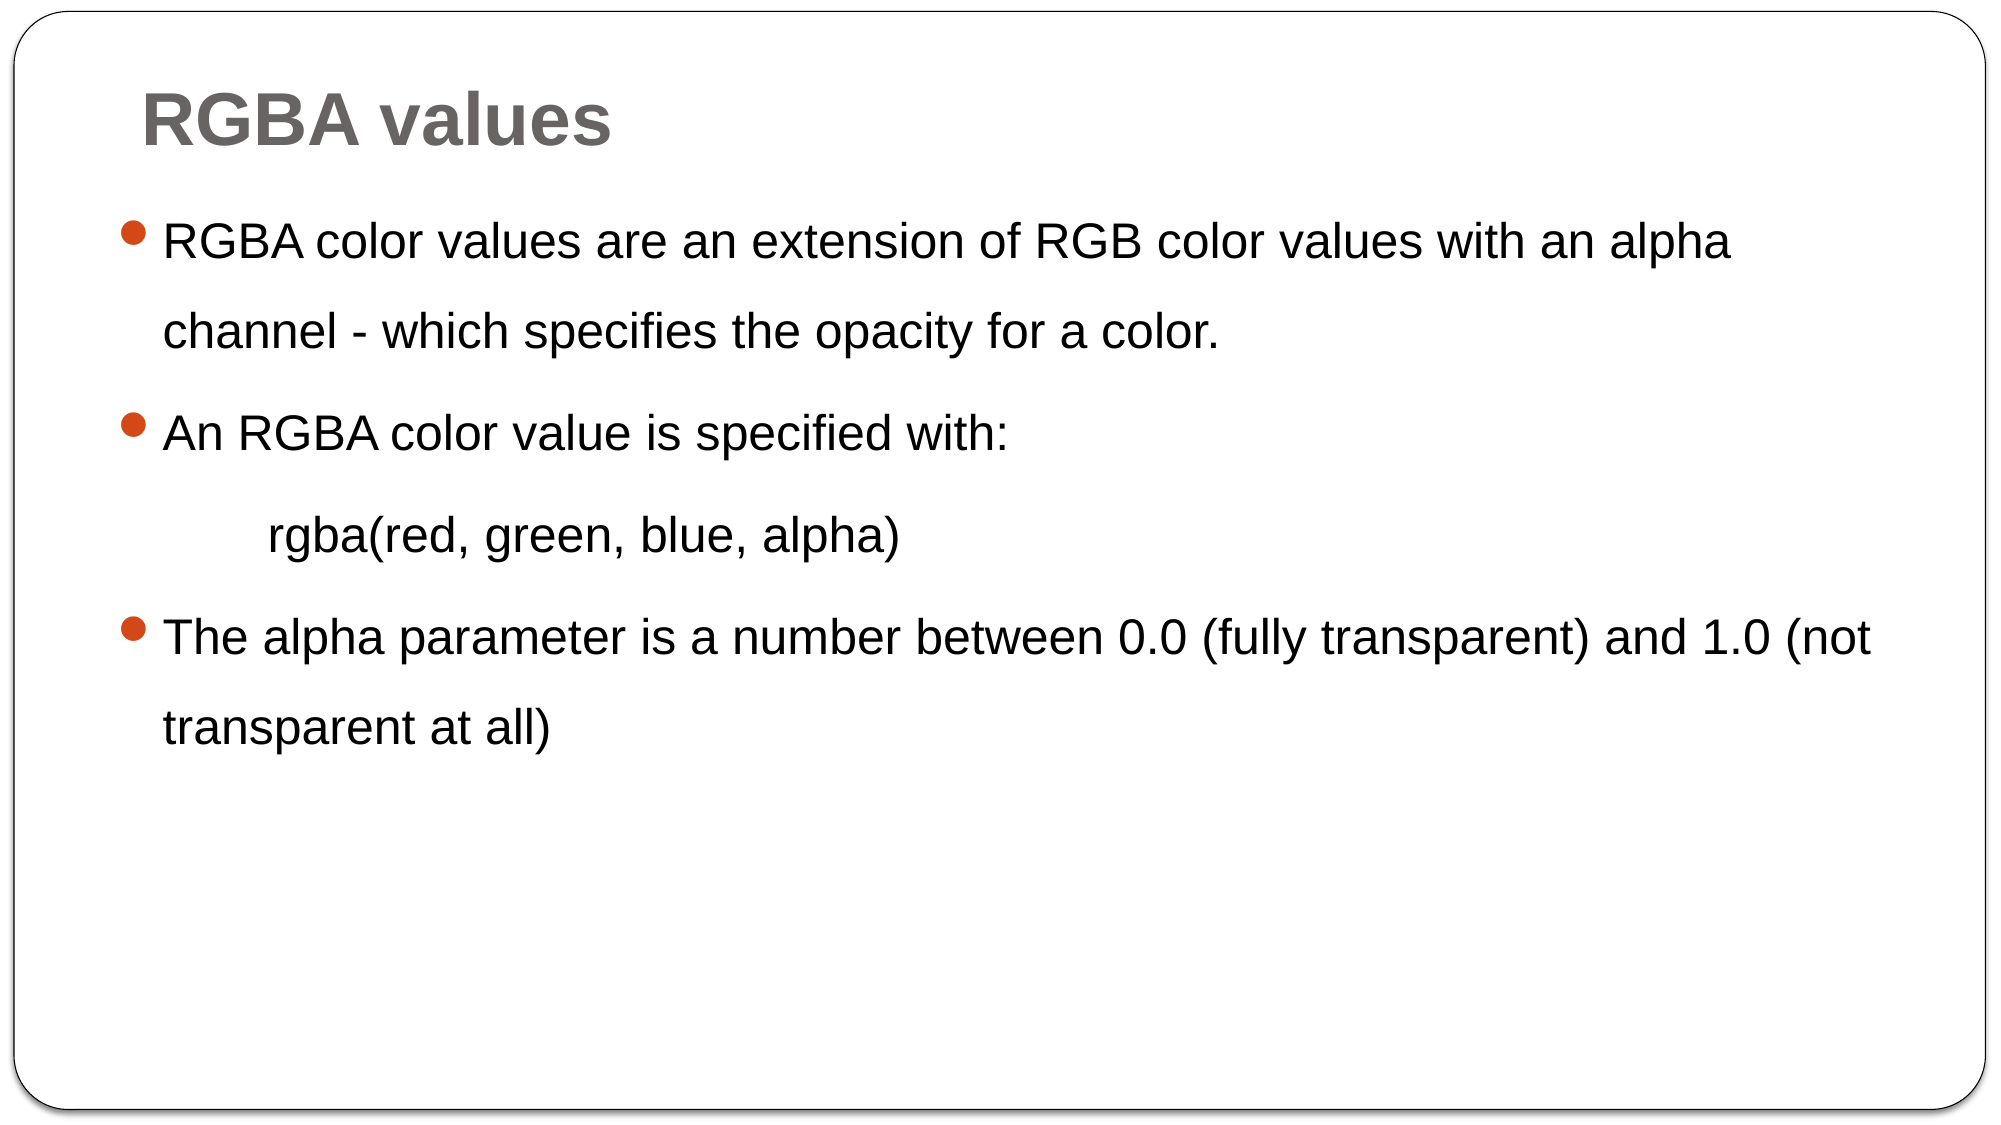

# RGBA values
RGBA color values are an extension of RGB color values with an alpha channel - which specifies the opacity for a color.
An RGBA color value is specified with:
	rgba(red, green, blue, alpha)
The alpha parameter is a number between 0.0 (fully transparent) and 1.0 (not transparent at all)